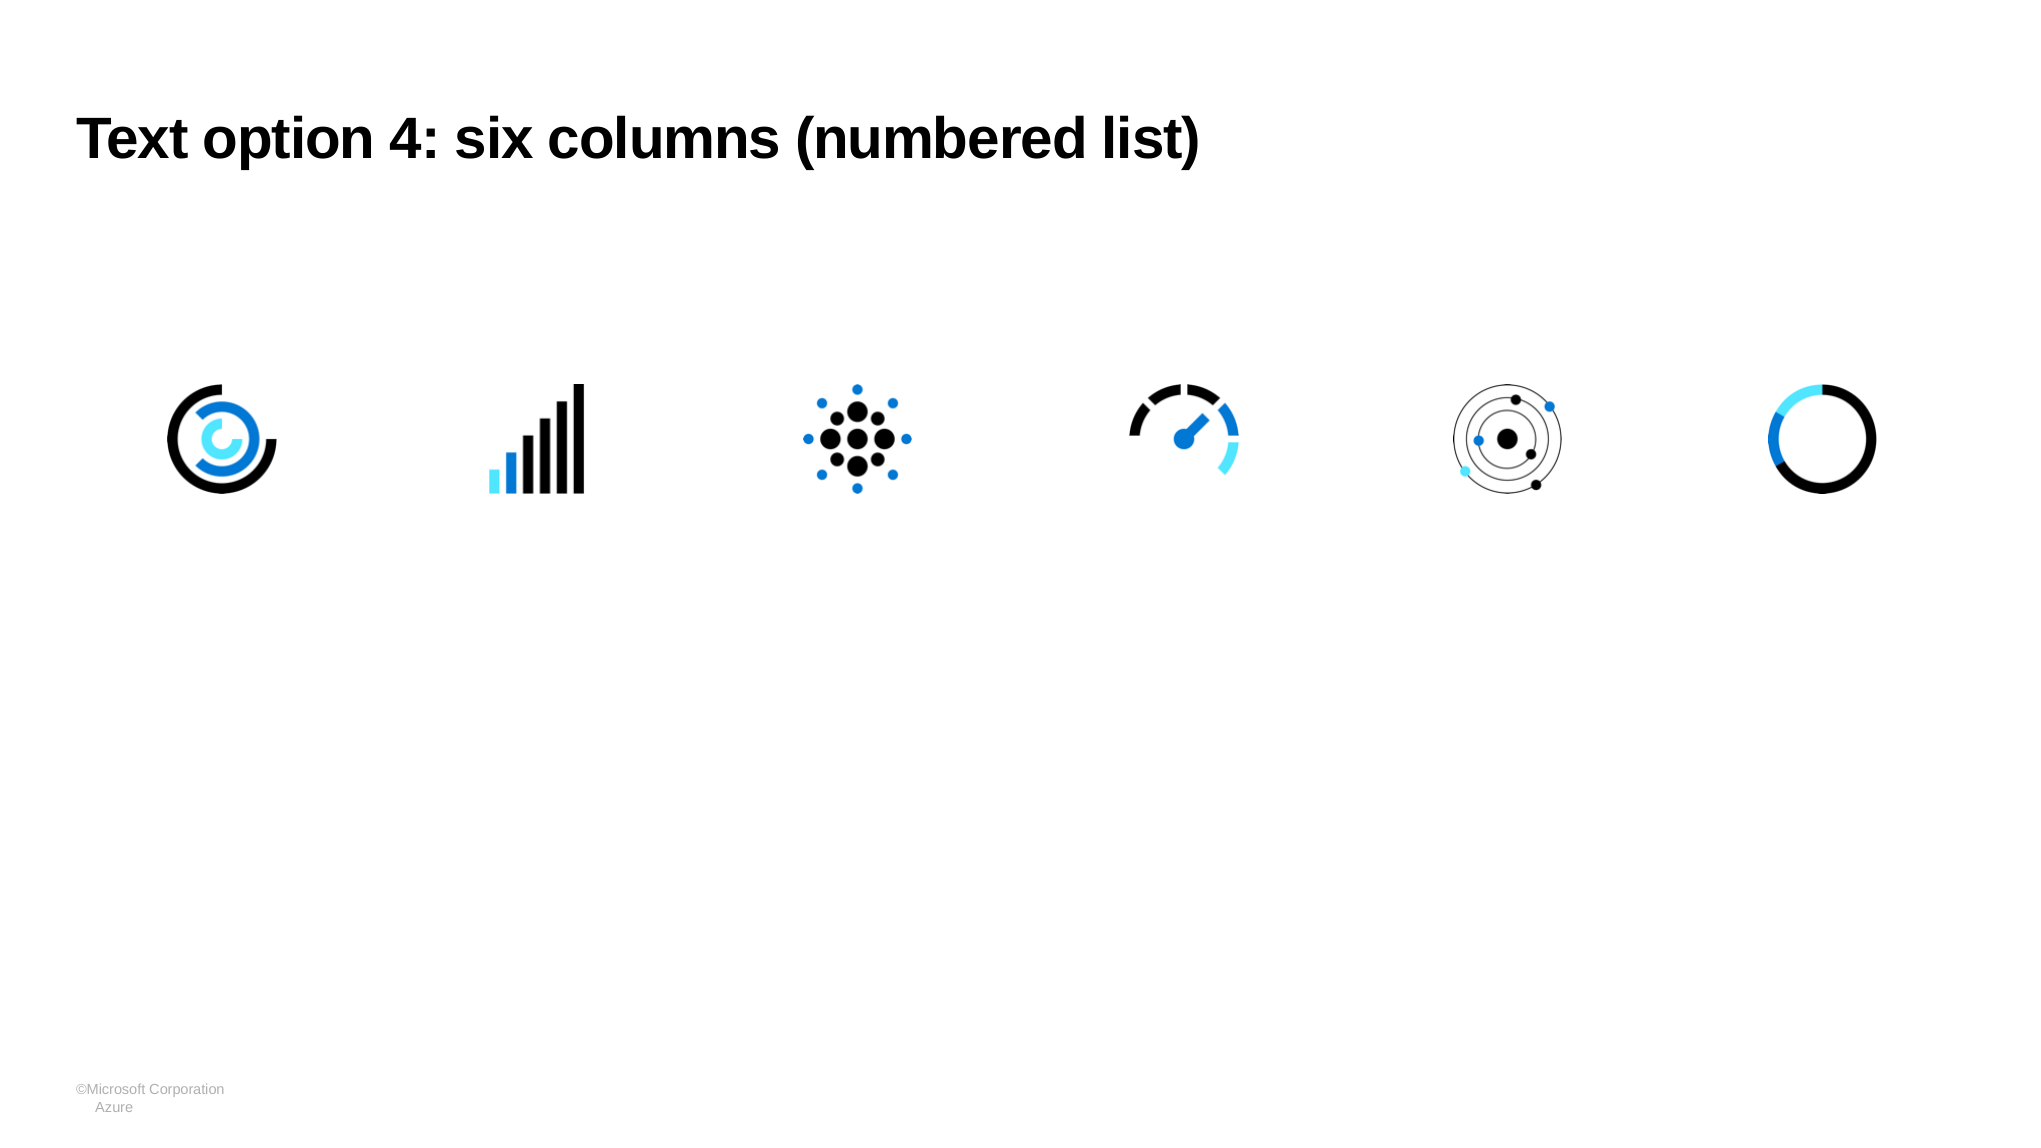

# Text option 4: six columns (numbered list)